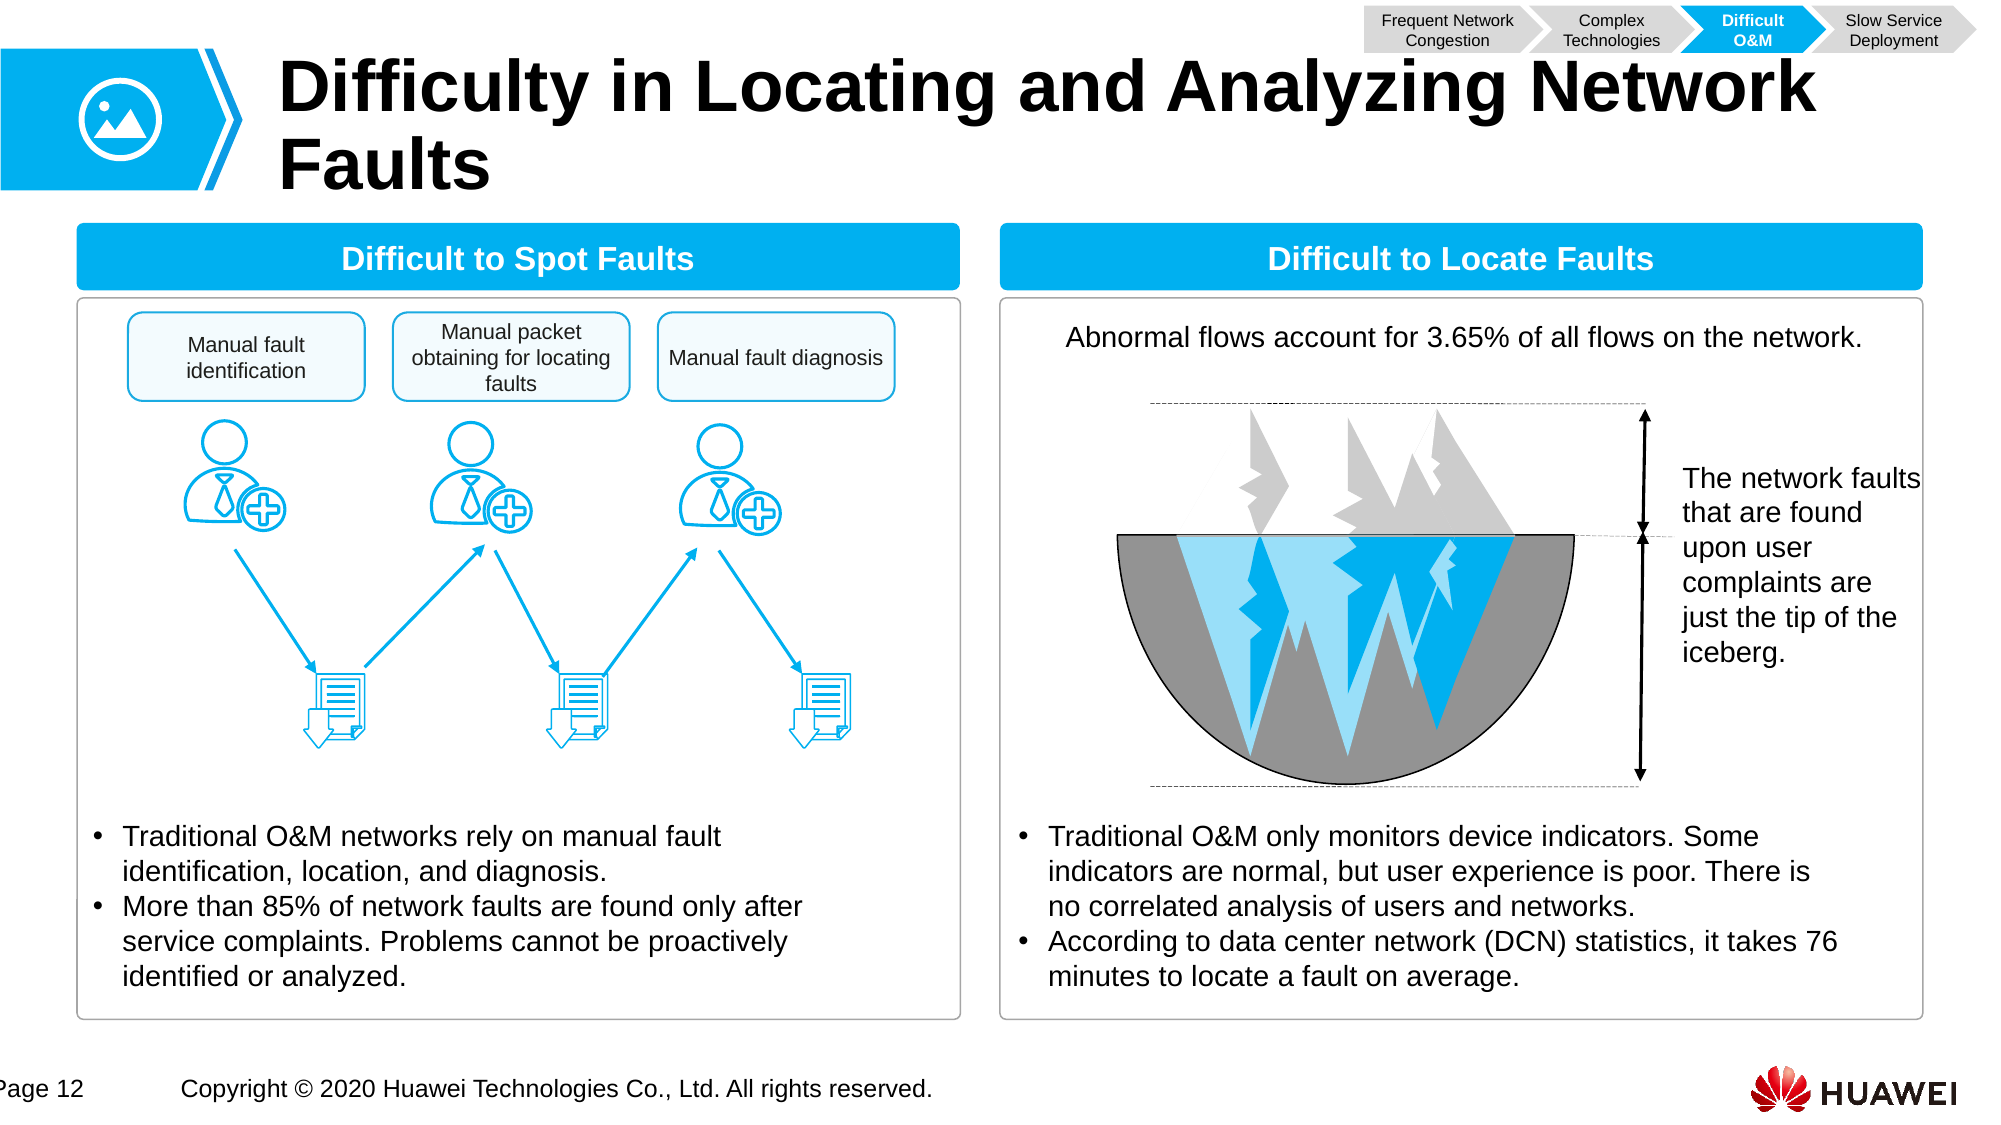

Frequent Network Congestion
Complex Technologies
Difficult O&M
Slow Service Deployment
# Difficulty in Locating and Analyzing Network Faults

Difficult to Spot Faults
Difficult to Locate Faults

Abnormal flows account for 3.65% of all flows on the network.
Manual fault identification
Manual packet obtaining for locating faults
Manual fault diagnosis

The network faults that are found upon user complaints are just the tip of the iceberg.

Traditional O&M networks rely on manual fault identification, location, and diagnosis.
More than 85% of network faults are found only after service complaints. Problems cannot be proactively identified or analyzed.
Traditional O&M only monitors device indicators. Some indicators are normal, but user experience is poor. There is no correlated analysis of users and networks.
According to data center network (DCN) statistics, it takes 76 minutes to locate a fault on average.